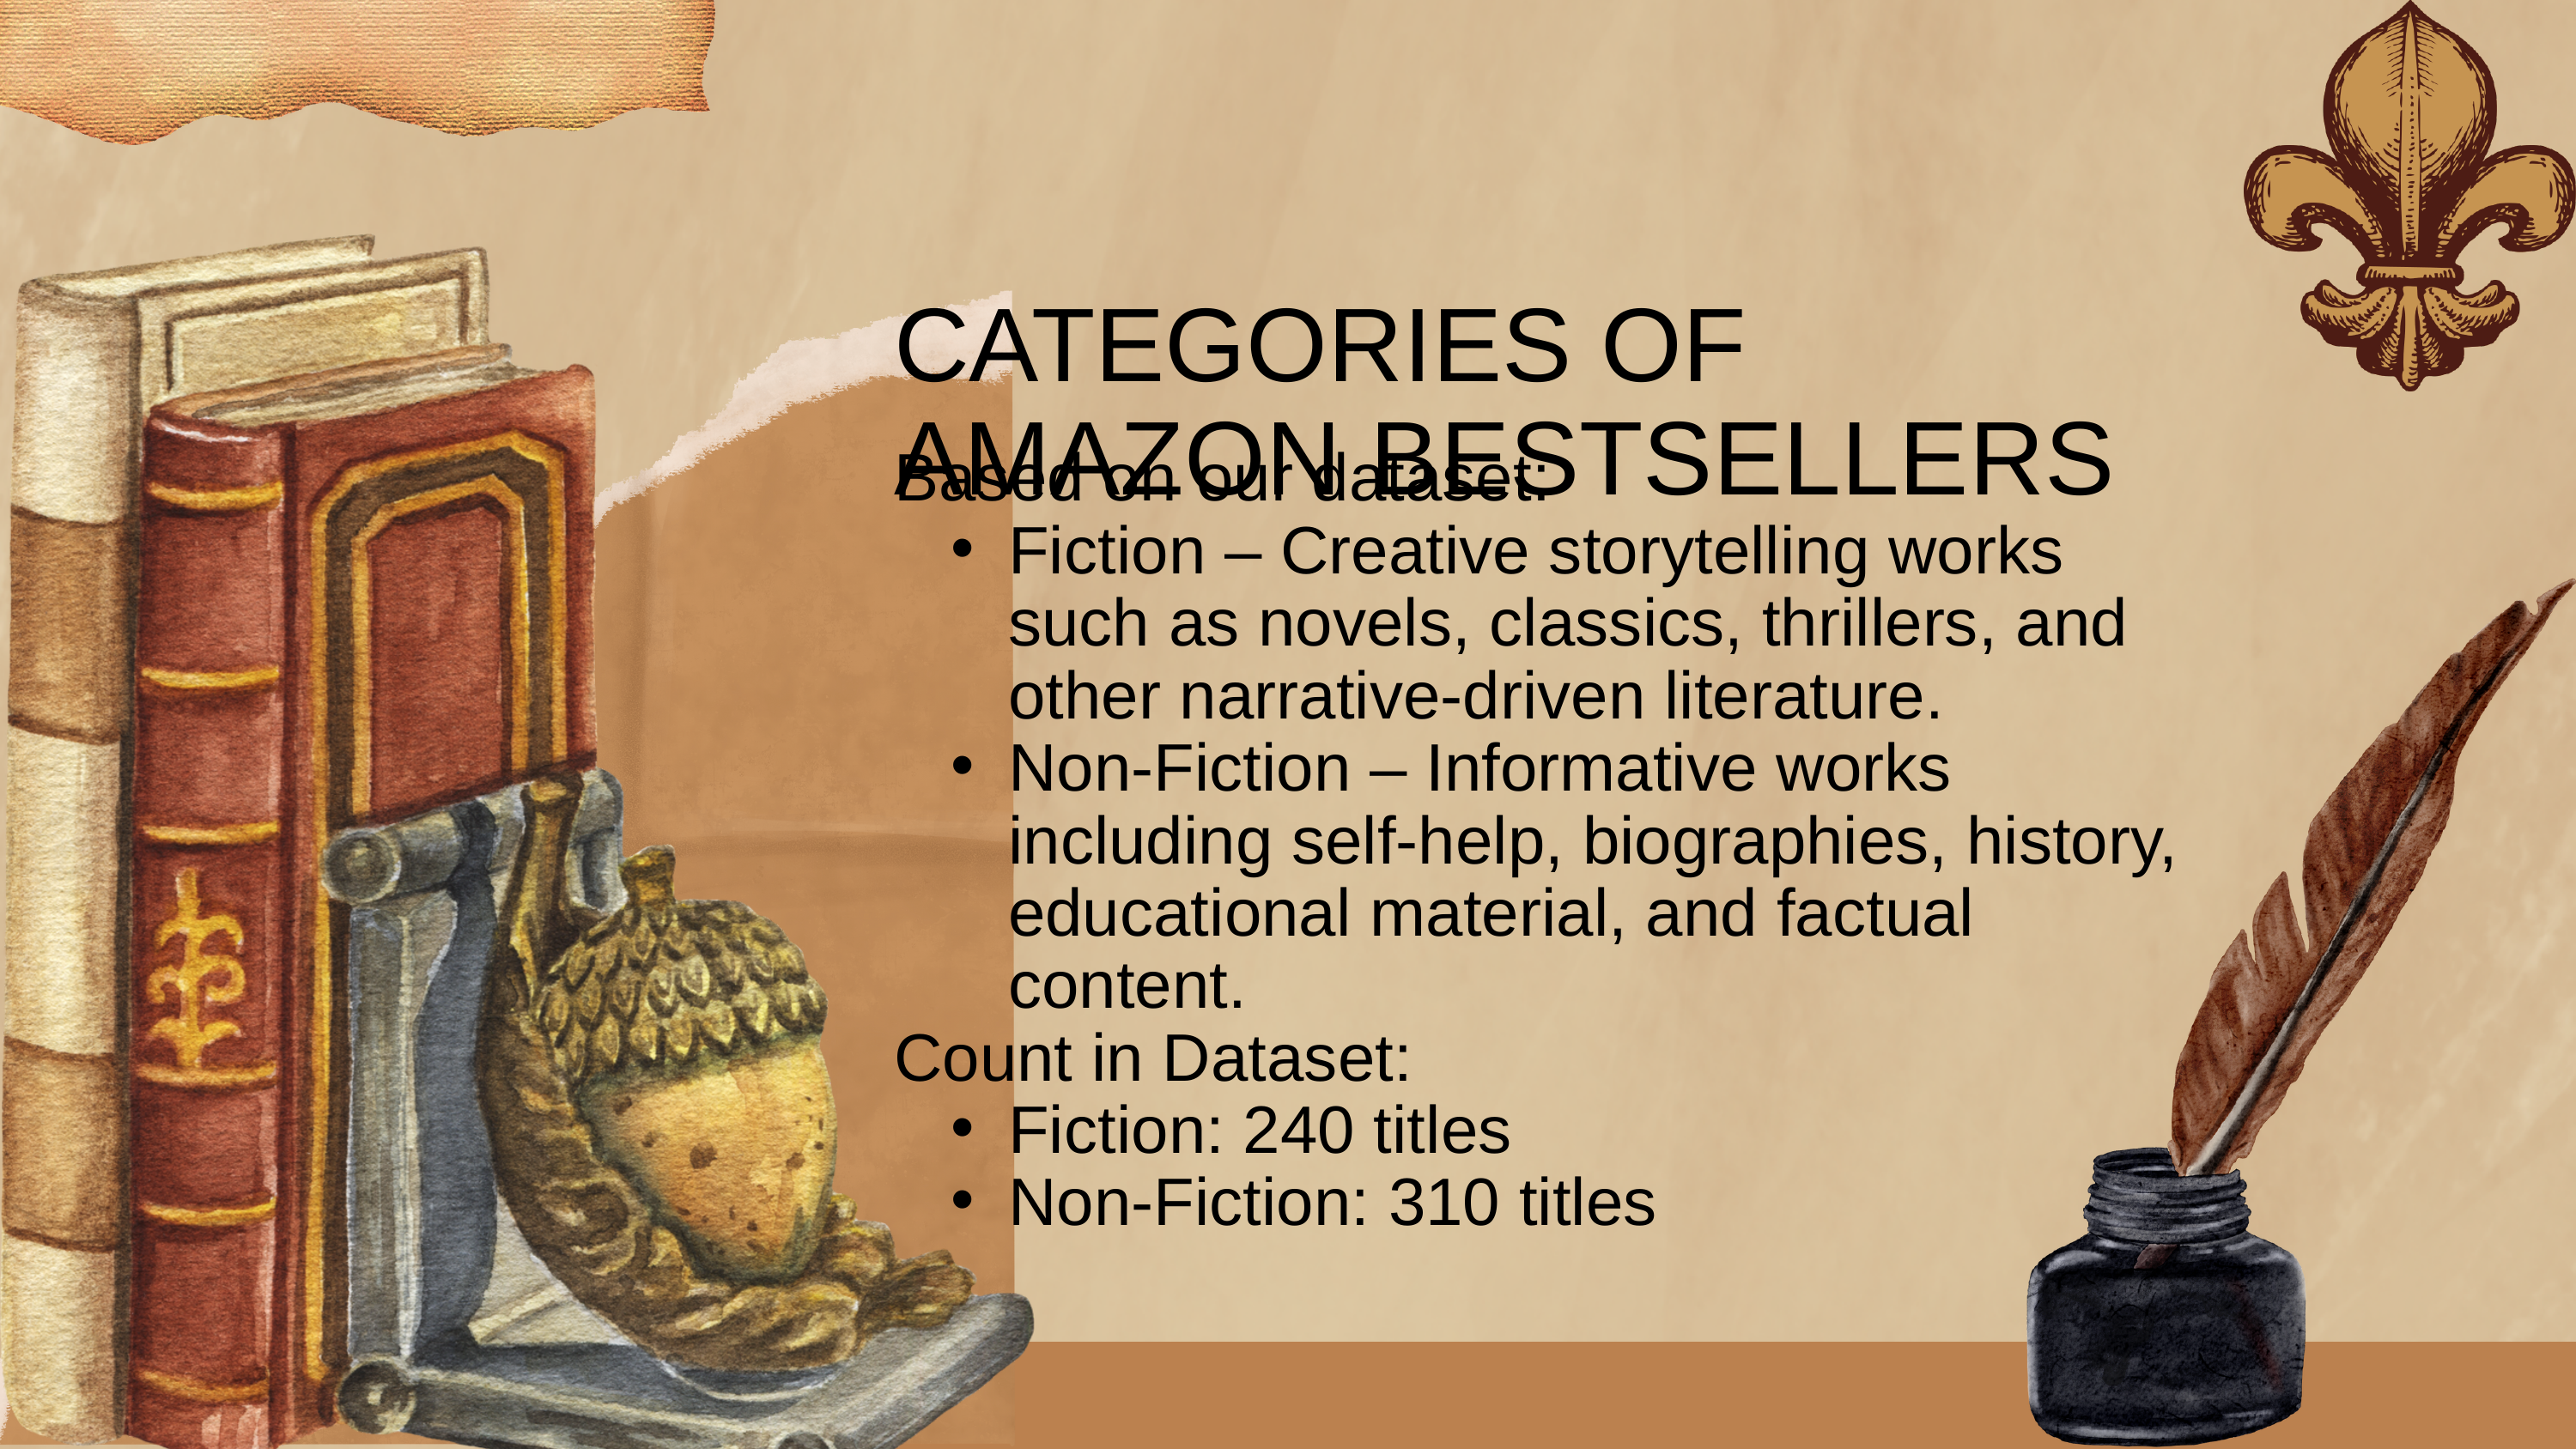

CATEGORIES OF AMAZON BESTSELLERS

Based on our dataset:
Fiction – Creative storytelling works such as novels, classics, thrillers, and other narrative-driven literature.
Non-Fiction – Informative works including self-help, biographies, history, educational material, and factual content.
Count in Dataset:
Fiction: 240 titles
Non-Fiction: 310 titles